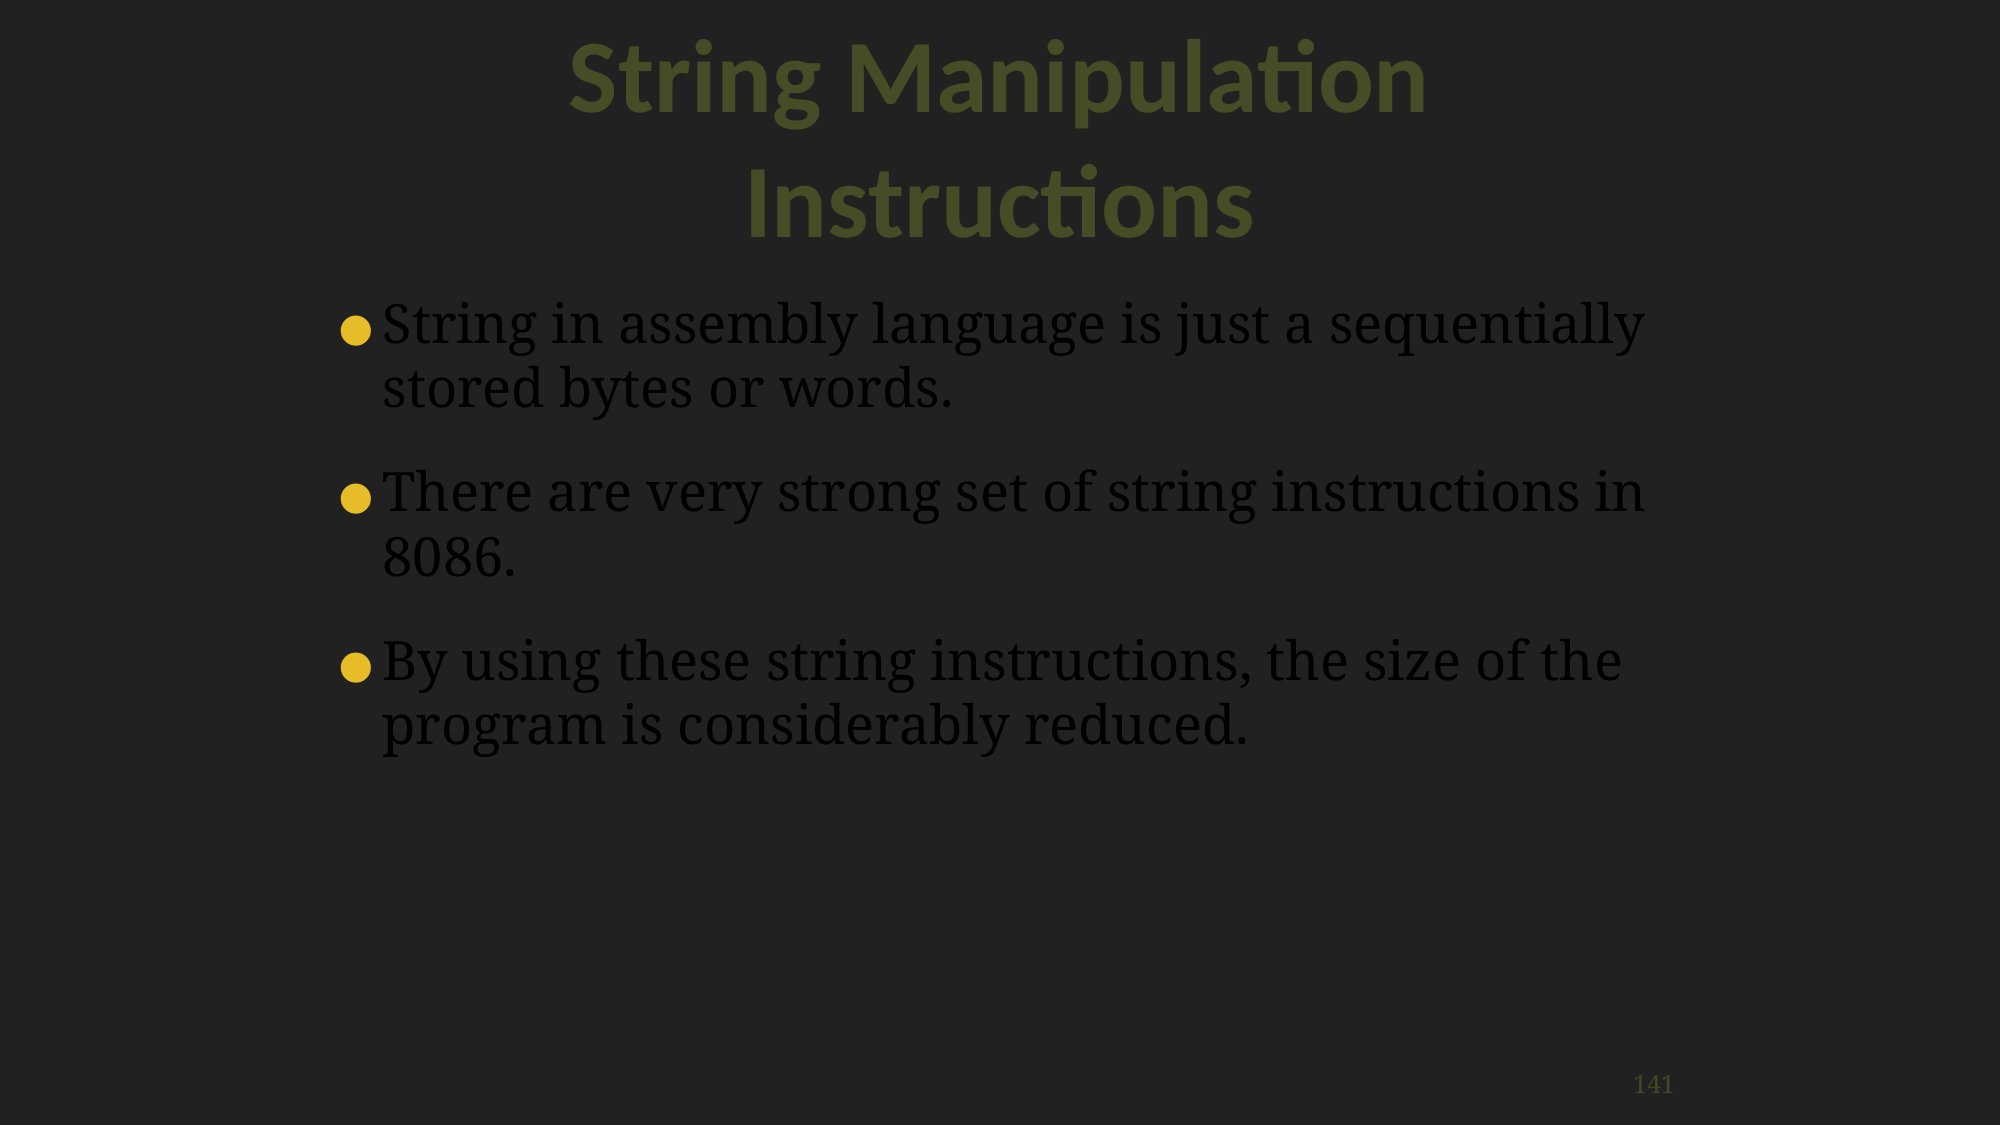

String Manipulation Instructions
String in assembly language is just a sequentially stored bytes or words.
There are very strong set of string instructions in 8086.
By using these string instructions, the size of the program is considerably reduced.
141